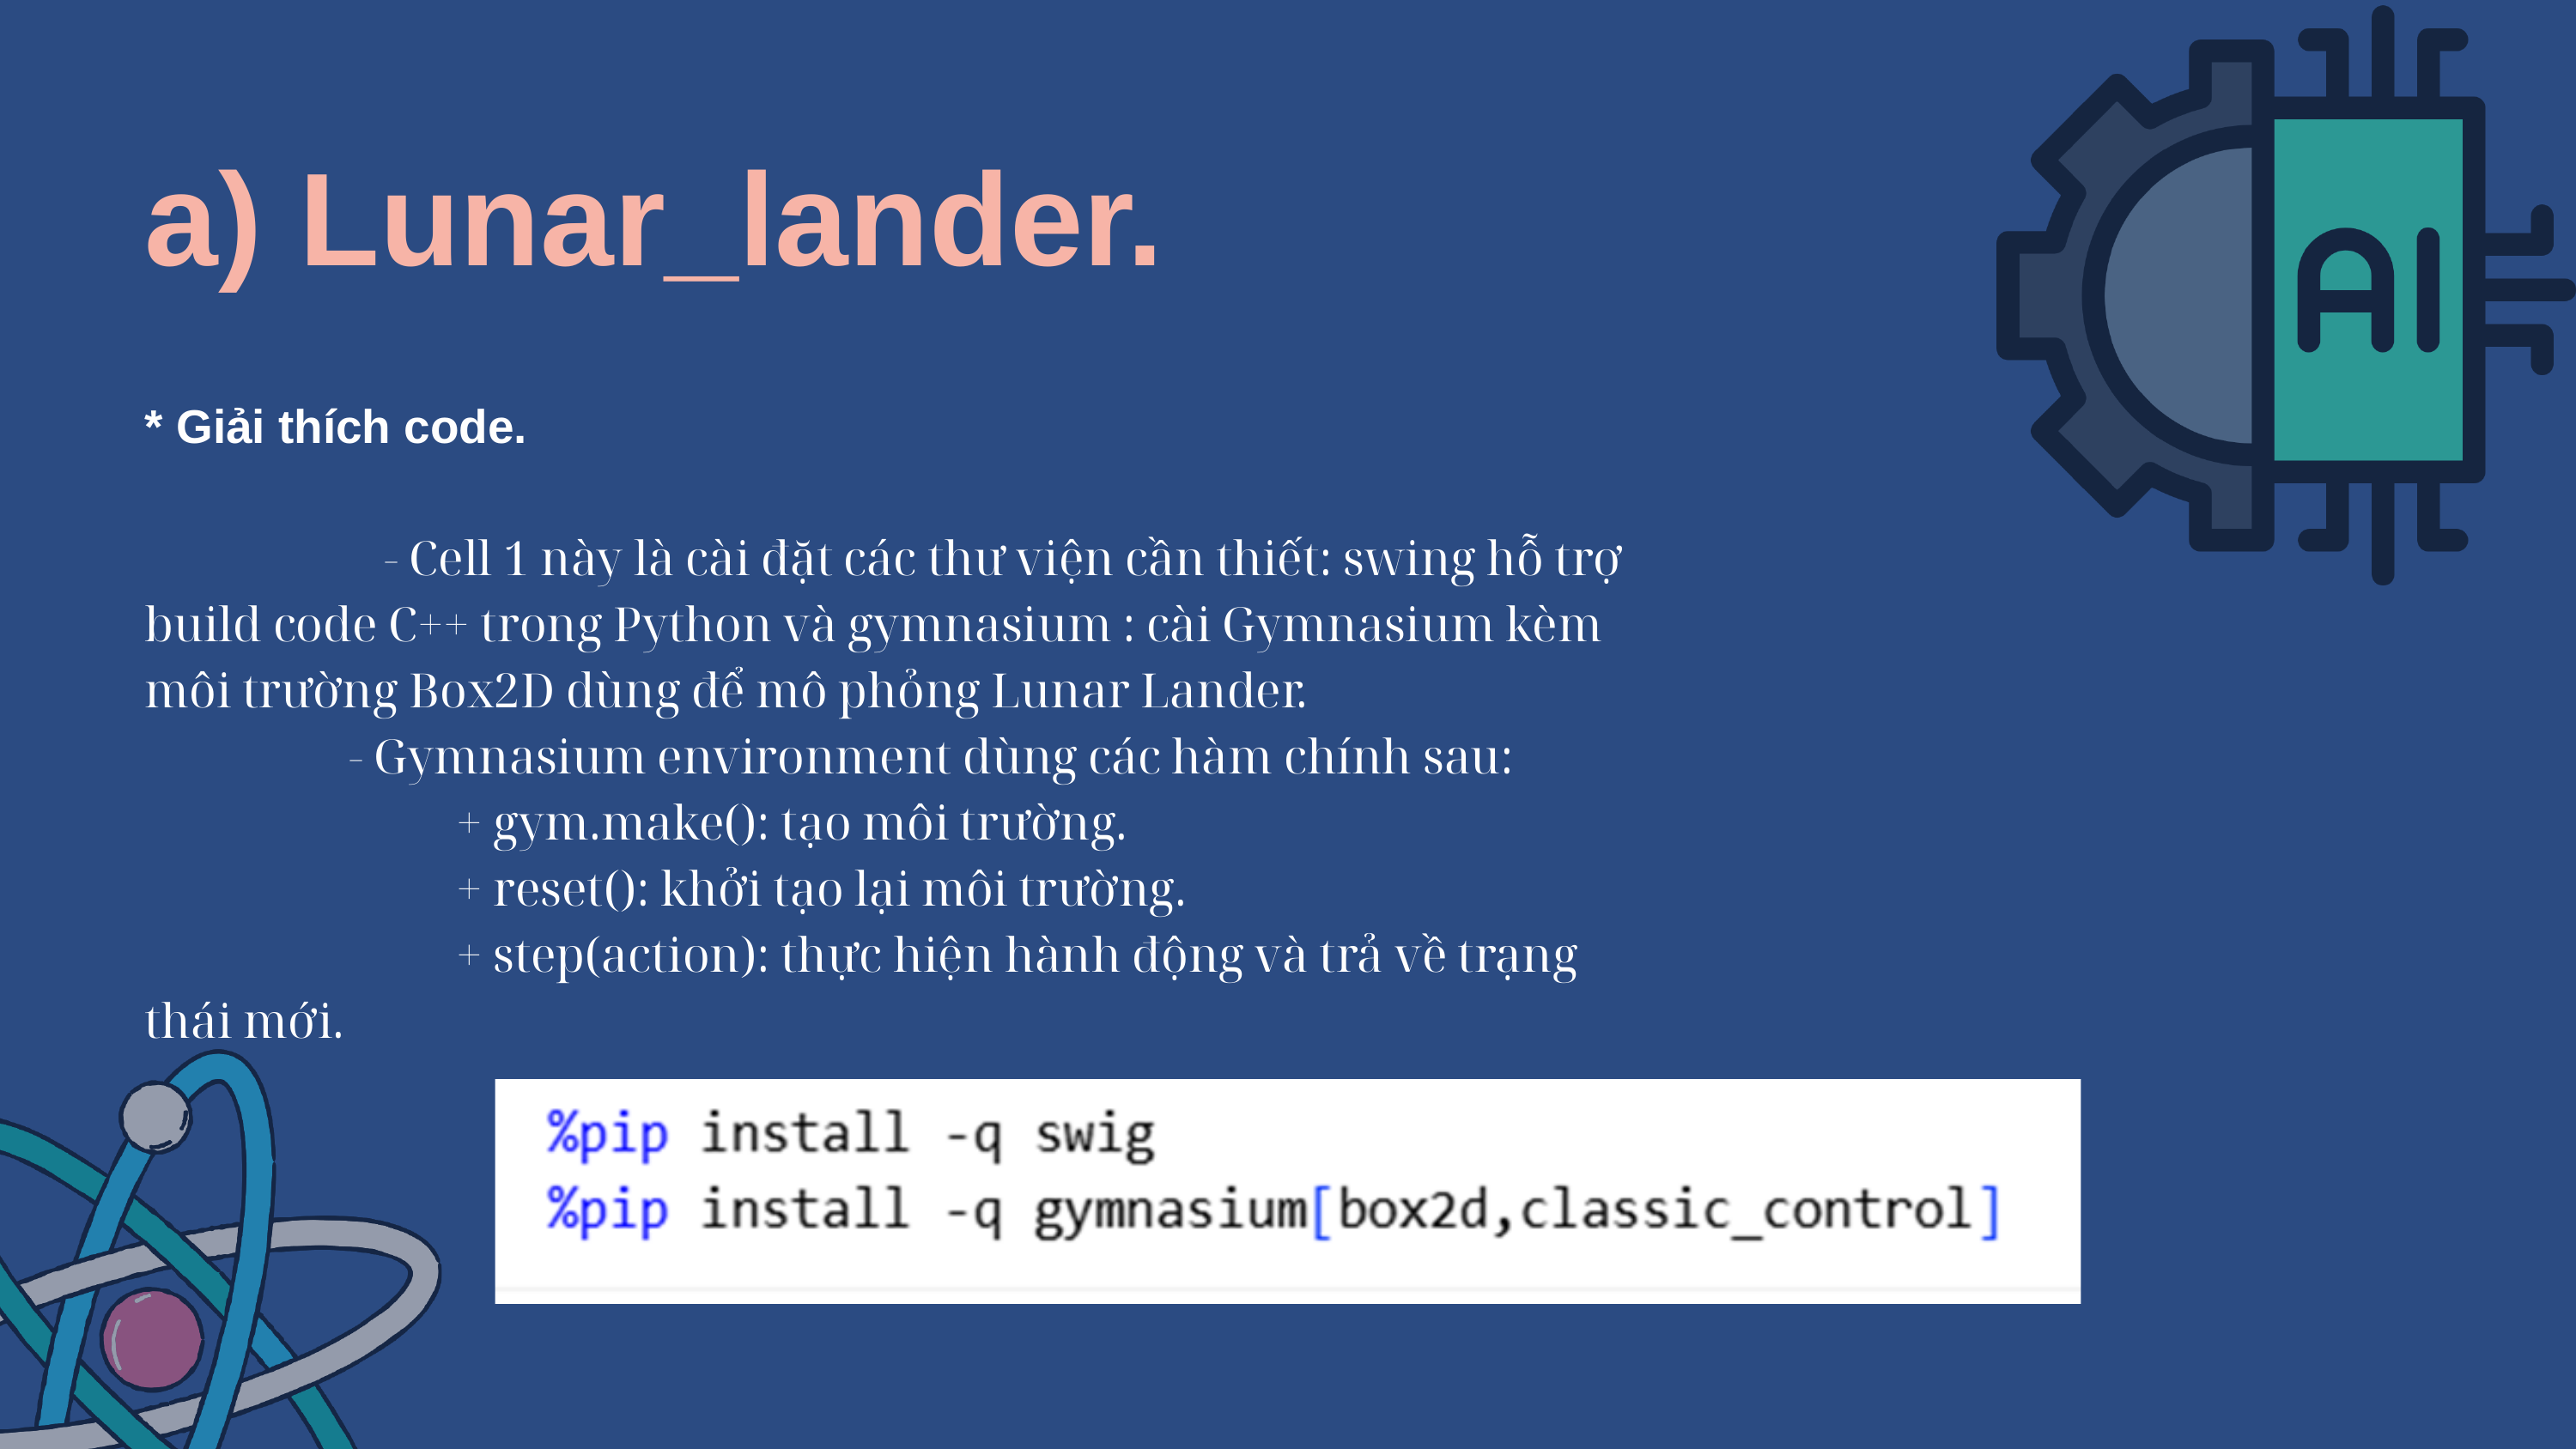

a) Lunar_lander.
* Giải thích code.

                   - Cell 1 này là cài đặt các thư viện cần thiết: swing hỗ trợ build code C++ trong Python và gymnasium : cài Gymnasium kèm môi trường Box2D dùng để mô phỏng Lunar Lander.
                   - Gymnasium environment dùng các hàm chính sau:
                             + gym.make(): tạo môi trường.
                             + reset(): khởi tạo lại môi trường.
                             + step(action): thực hiện hành động và trả về trạng thái mới.